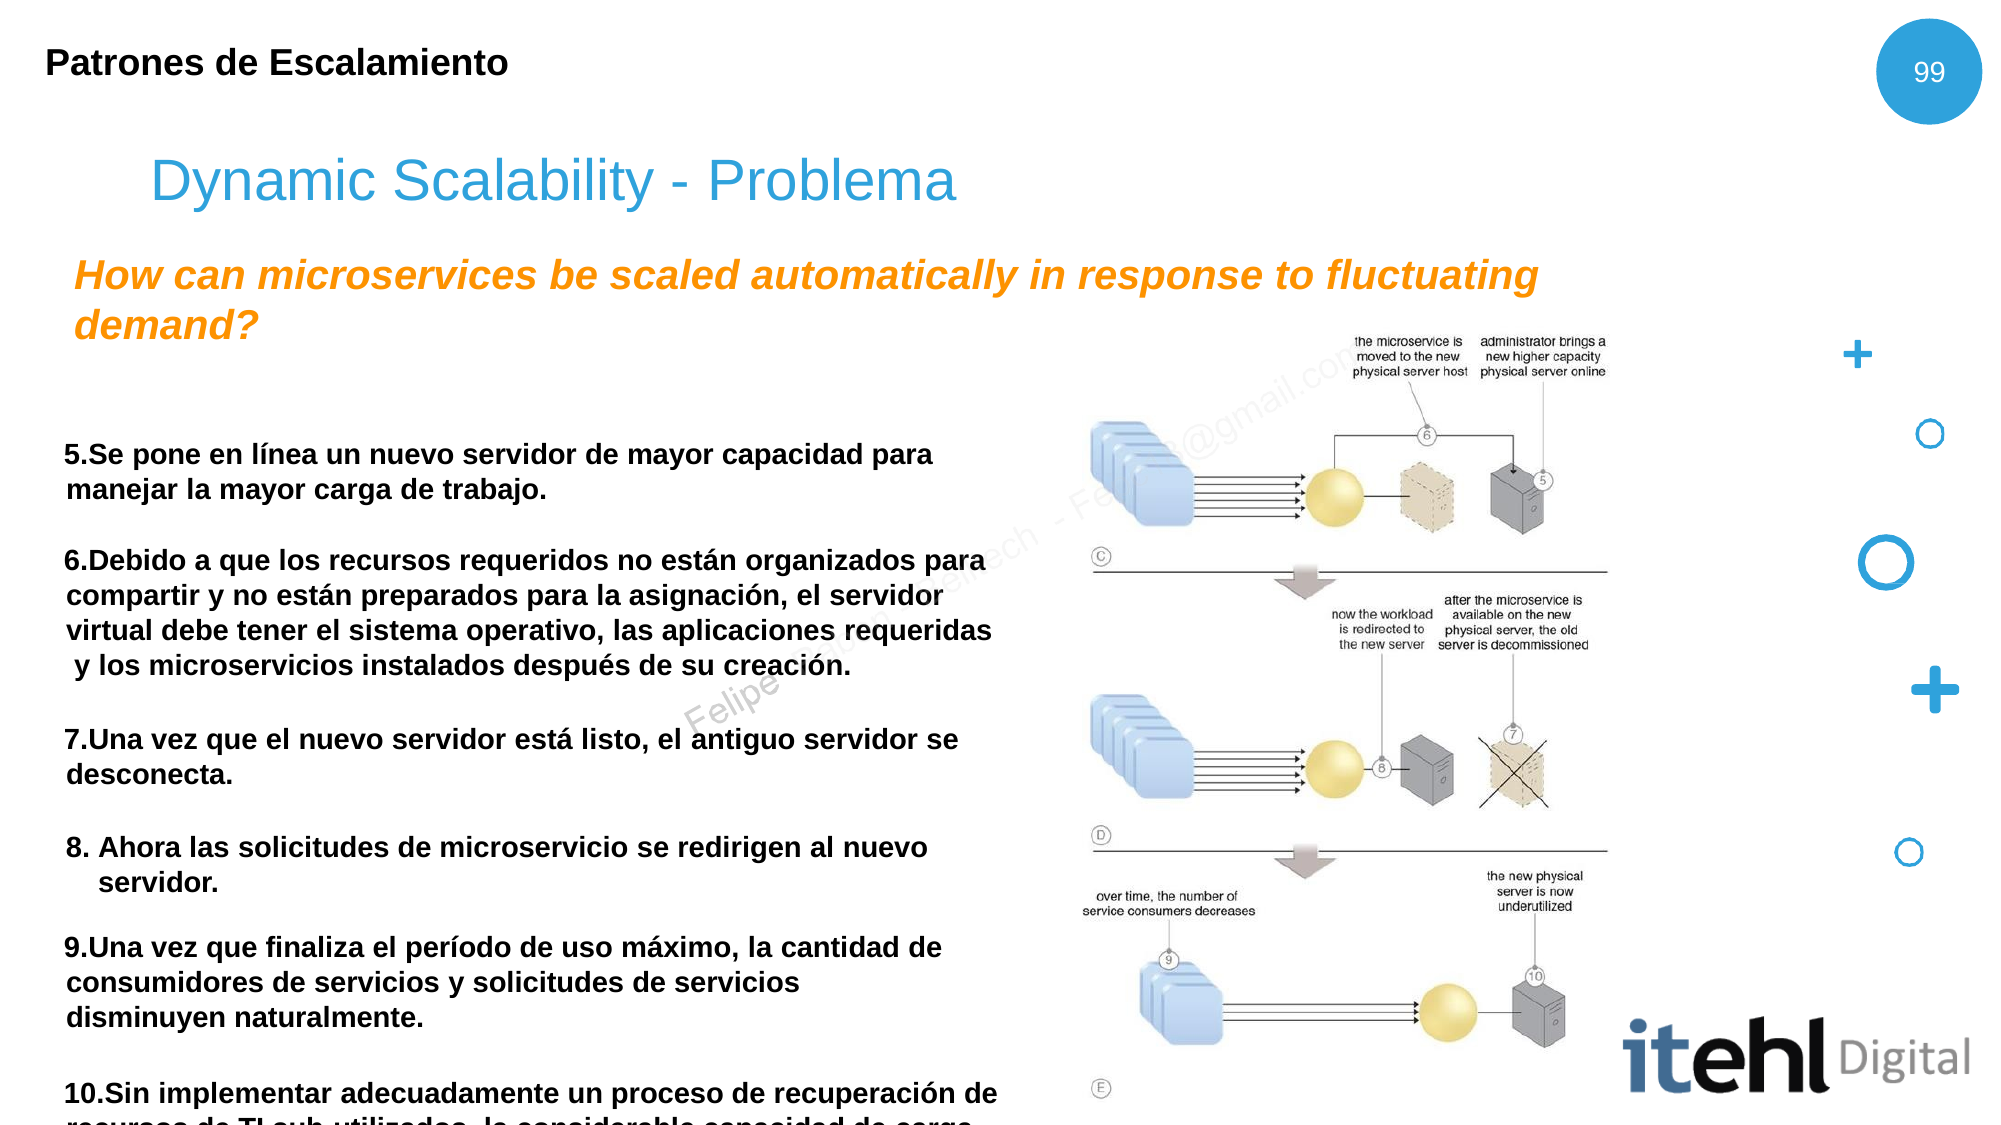

Patrones de Escalamiento
99
# Dynamic Scalability - Problema
How can microservices be scaled automatically in response to fluctuating demand?

Se pone en línea un nuevo servidor de mayor capacidad para  manejar la mayor carga de trabajo.

Debido a que los recursos requeridos no están organizados para  compartir y no están preparados para la asignación, el servidor  virtual debe tener el sistema operativo, las aplicaciones requeridas  y los microservicios instalados después de su creación.

Una vez que el nuevo servidor está listo, el antiguo servidor se  desconecta.

Ahora las solicitudes de microservicio se redirigen al nuevo servidor.

Una vez que finaliza el período de uso máximo, la cantidad de  consumidores de servicios y solicitudes de servicios  disminuyen naturalmente.

Sin implementar adecuadamente un proceso de recuperación de  recursos de TI sub-utilizados, la considerable capacidad de carga  de trabajo del nuevo servidor no se utilizará por completo.